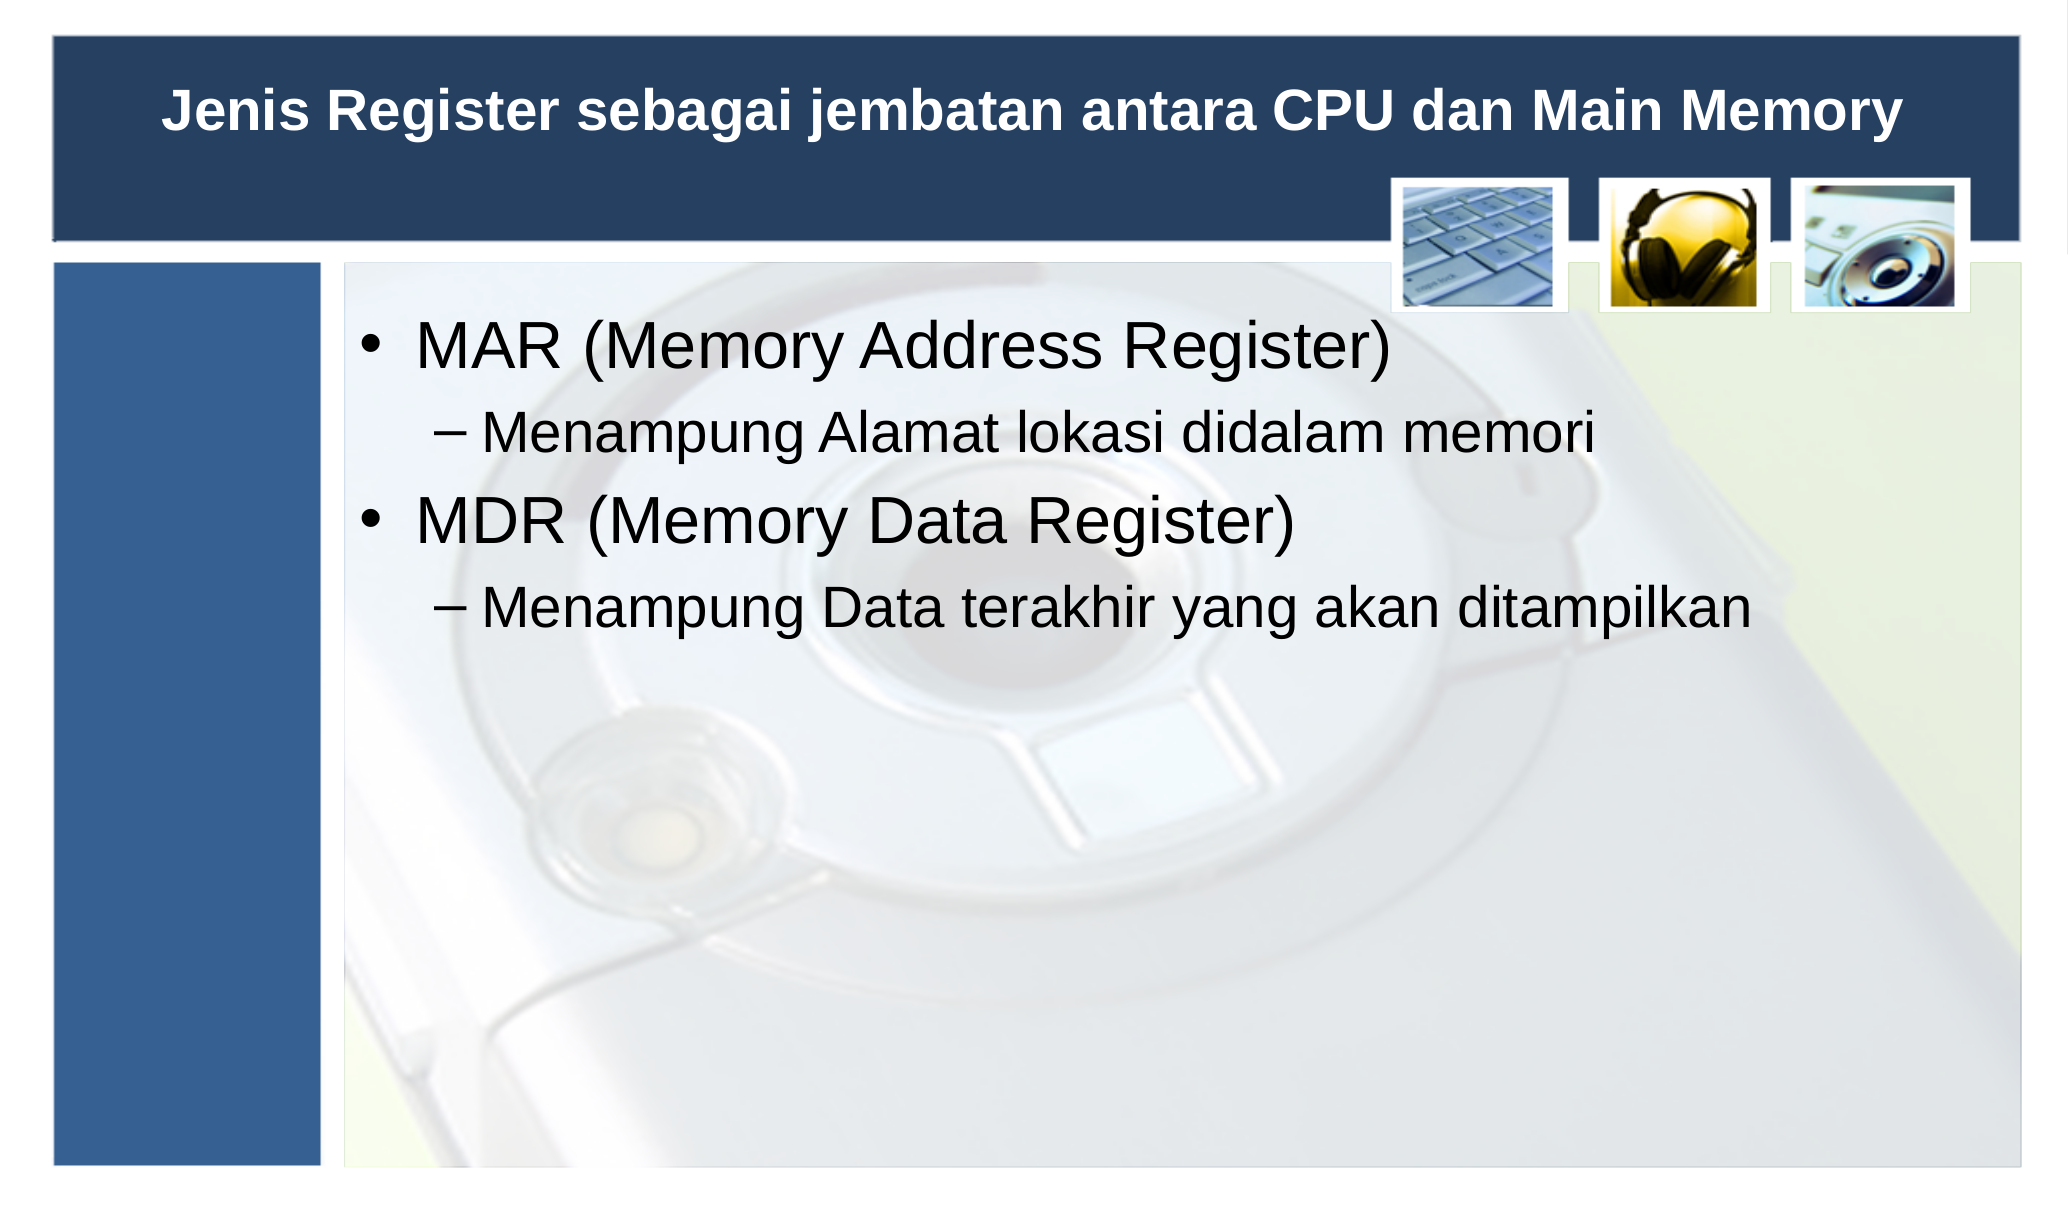

# Jenis Register sebagai jembatan antara CPU dan Main Memory
MAR (Memory Address Register)
Menampung Alamat lokasi didalam memori
MDR (Memory Data Register)
Menampung Data terakhir yang akan ditampilkan